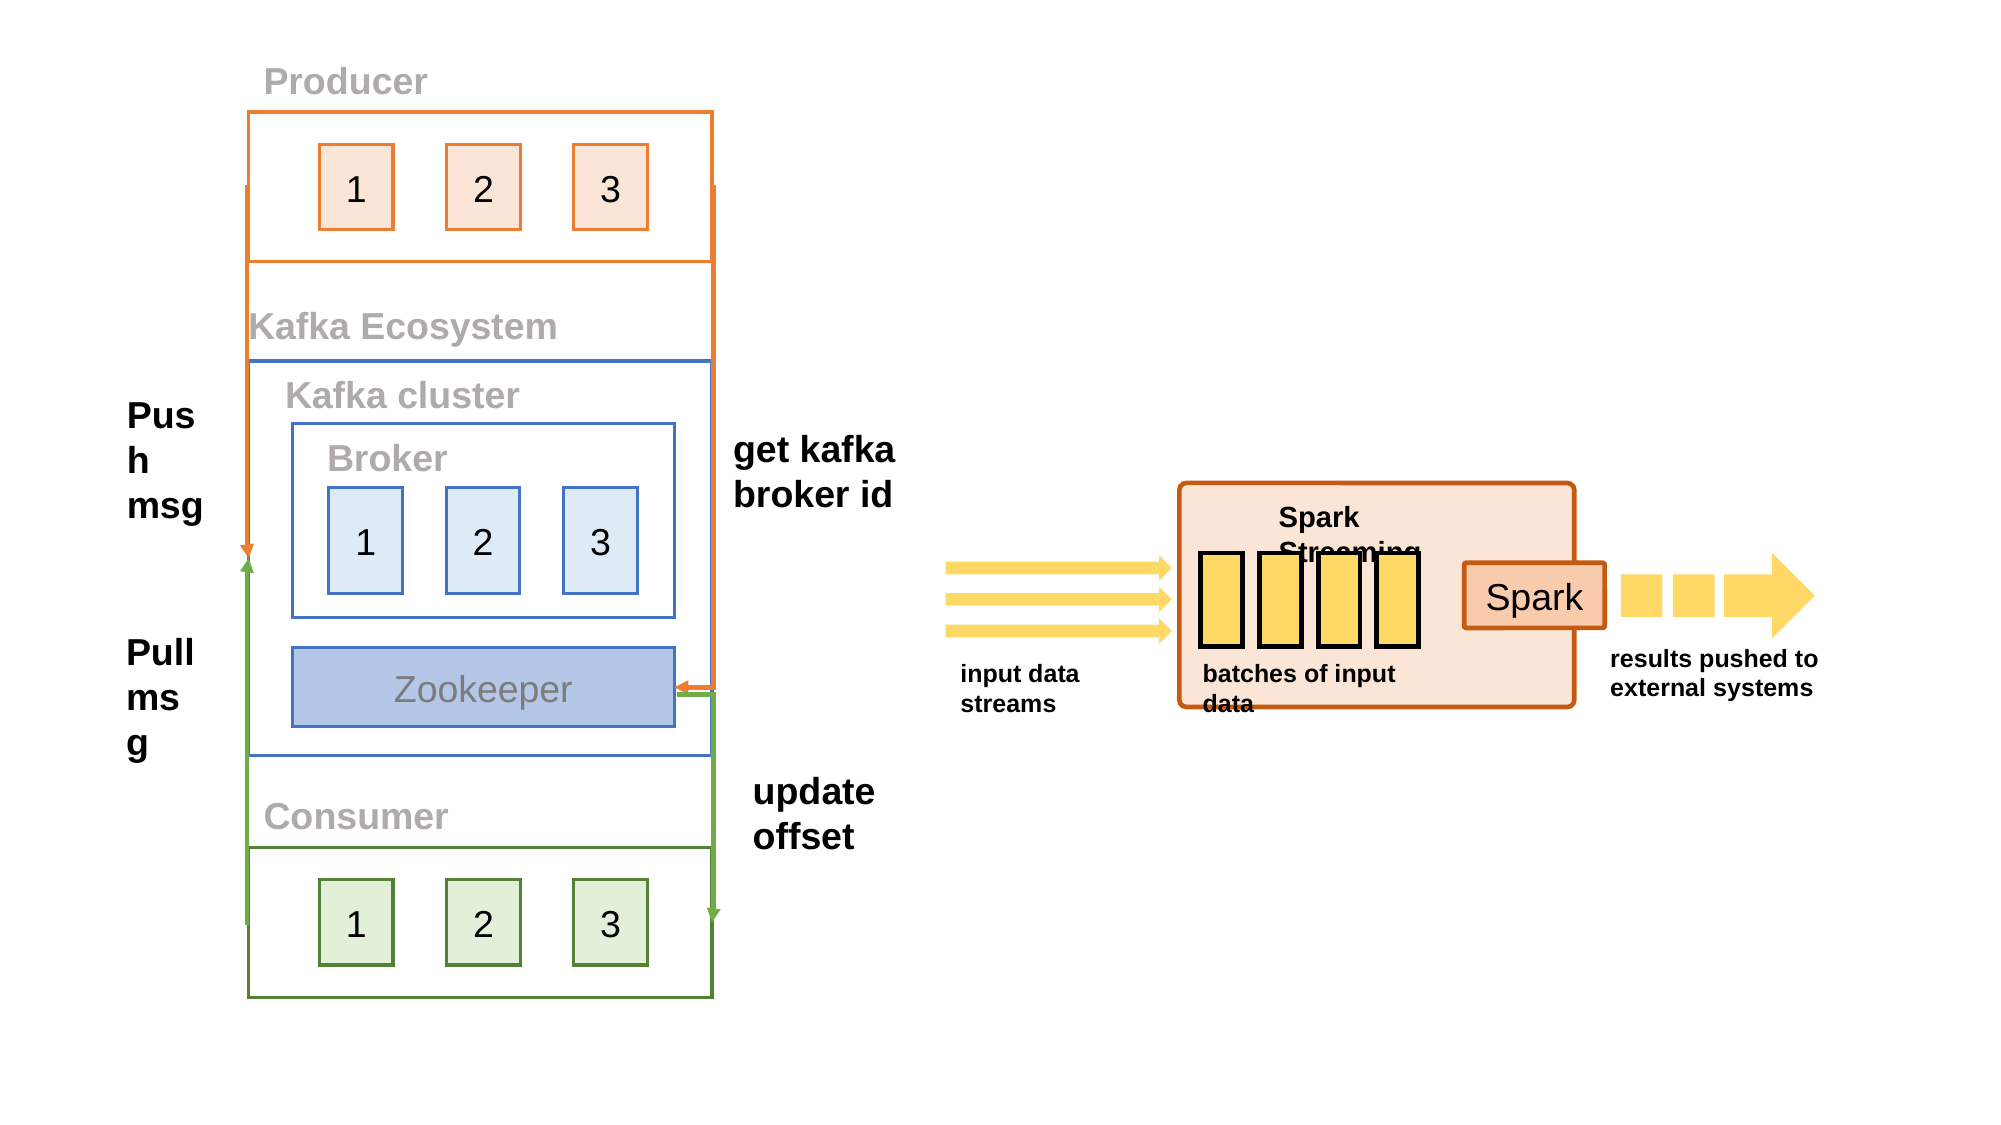

Producer

1
2
3
Kafka Ecosystem

Kafka cluster
Push
msg
get kafka broker id

Broker

Spark Streaming

Spark

results pushed to
external systems
input data streams
batches of input data
1
2
3
Pull
msg
Zookeeper
update offset
Consumer

1
2
3